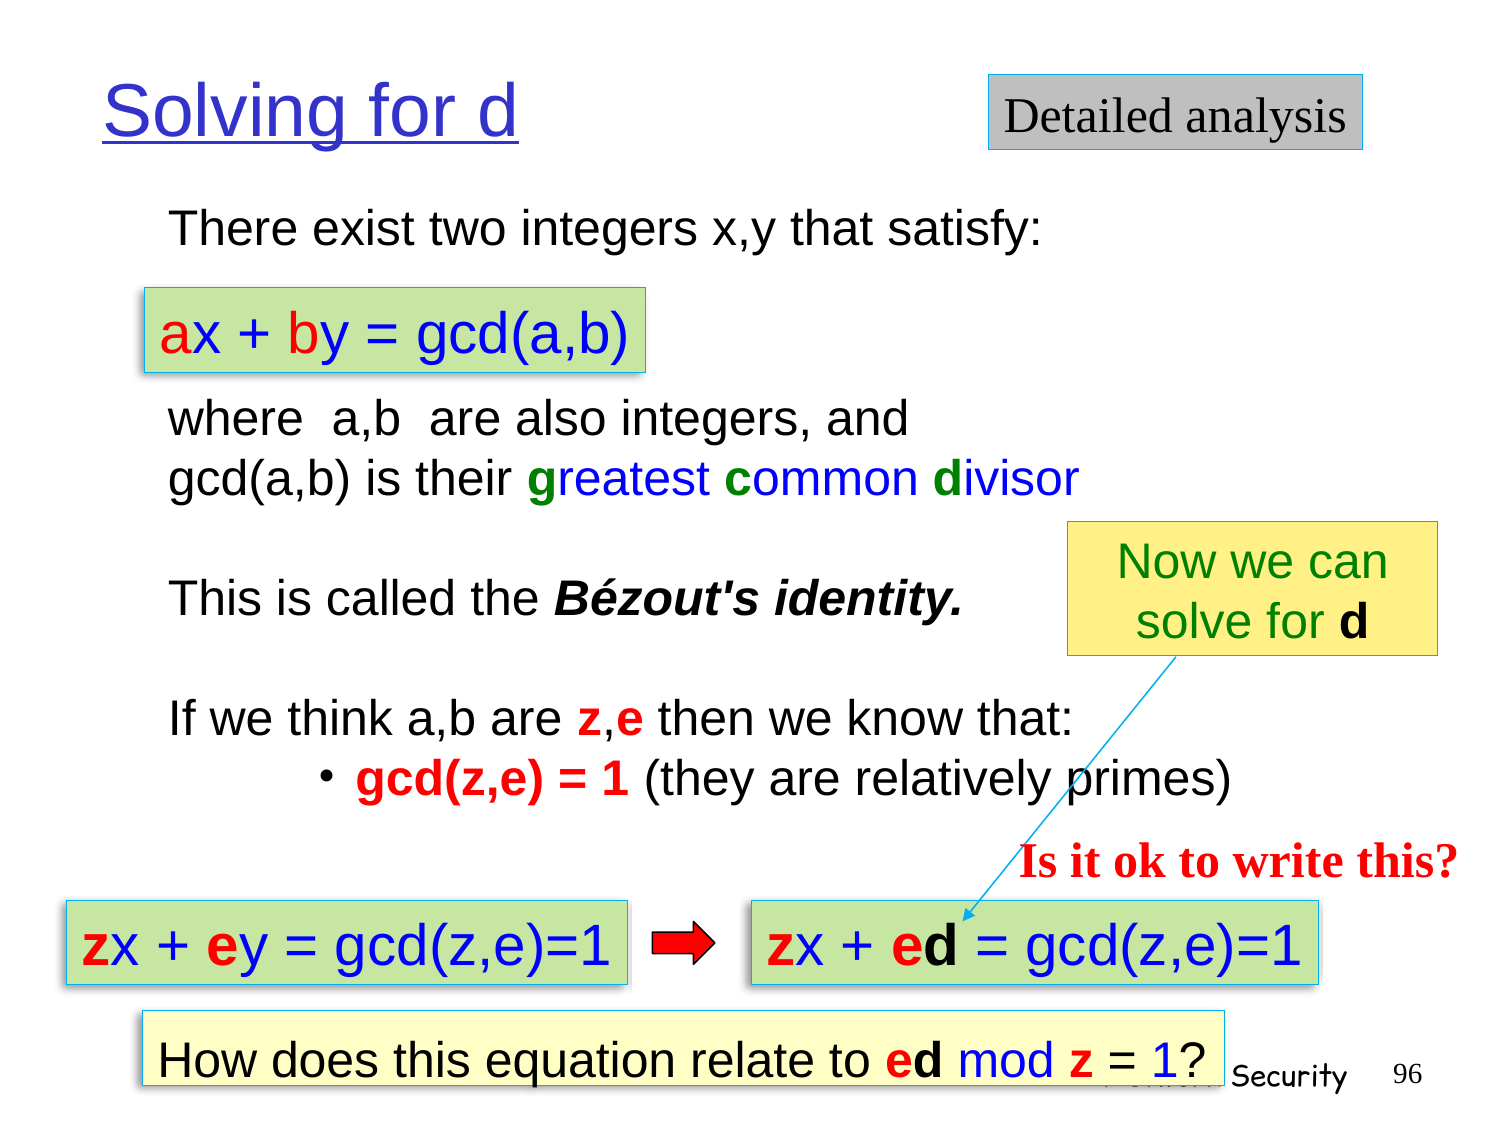

# Solving for d
Detailed analysis
There exist two integers x,y that satisfy:

where  a,b  are also integers, and
gcd(a,b) is their greatest common divisor

This is called the Bézout's identity.

If we think a,b are z,e then we know that:
gcd(z,e) = 1 (they are relatively primes)
ax + by = gcd(a,b)
Now we can solve for d

Is it ok to write this?
zx + ey = gcd(z,e)=1
zx + ed = gcd(z,e)=1

How does this equation relate to ed mod z = 1?